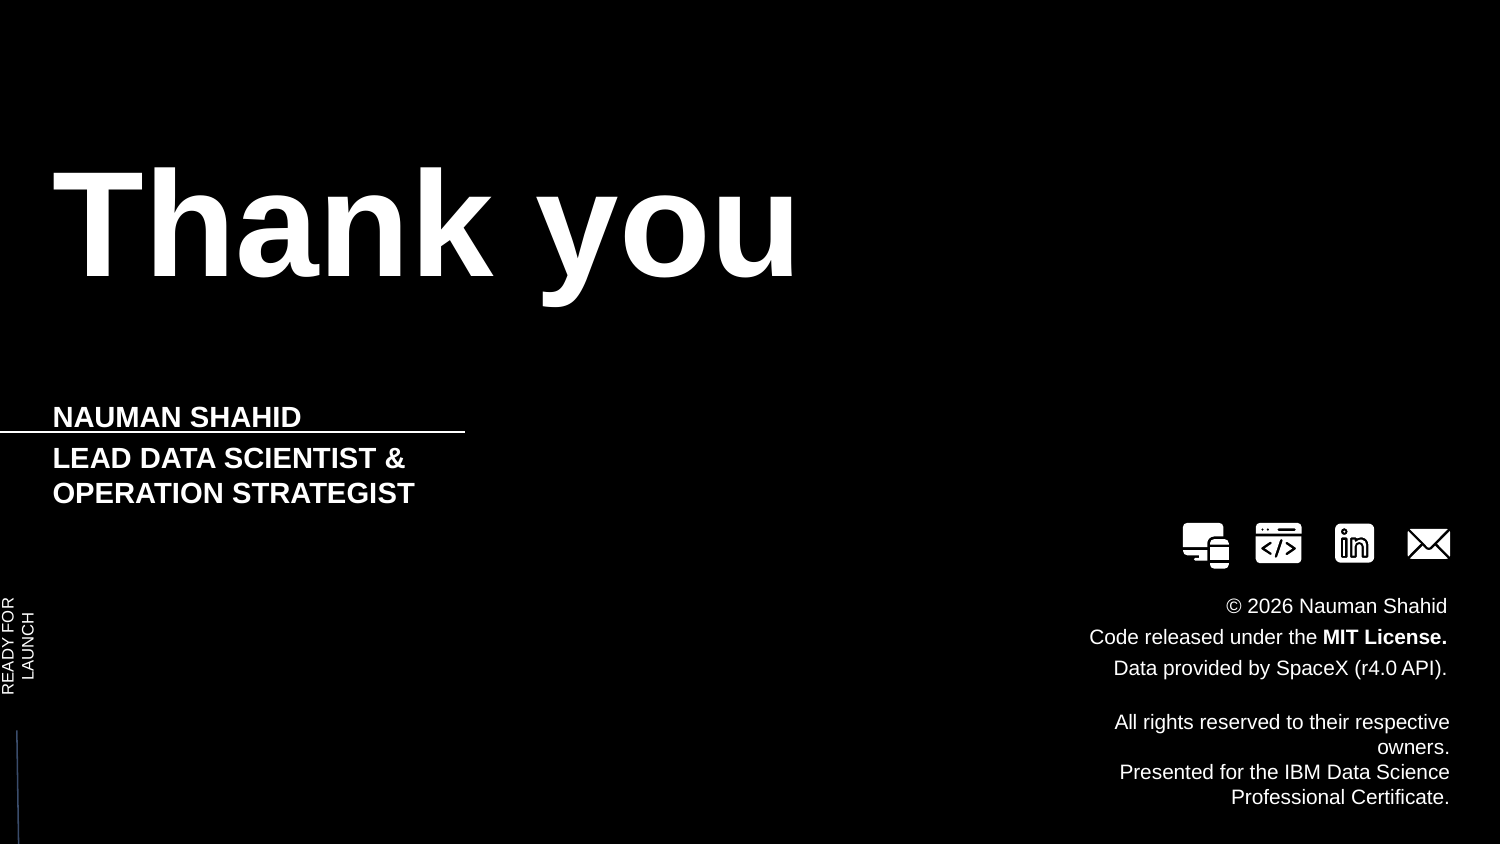

# Thank you
NAUMAN SHAHID
LEAD DATA SCIENTIST &
OPERATION STRATEGIST

© 2026 Nauman Shahid
Code released under the MIT License.
Data provided by SpaceX (r4.0 API).
READY FOR LAUNCH
All rights reserved to their respective owners.
Presented for the IBM Data Science Professional Certificate.